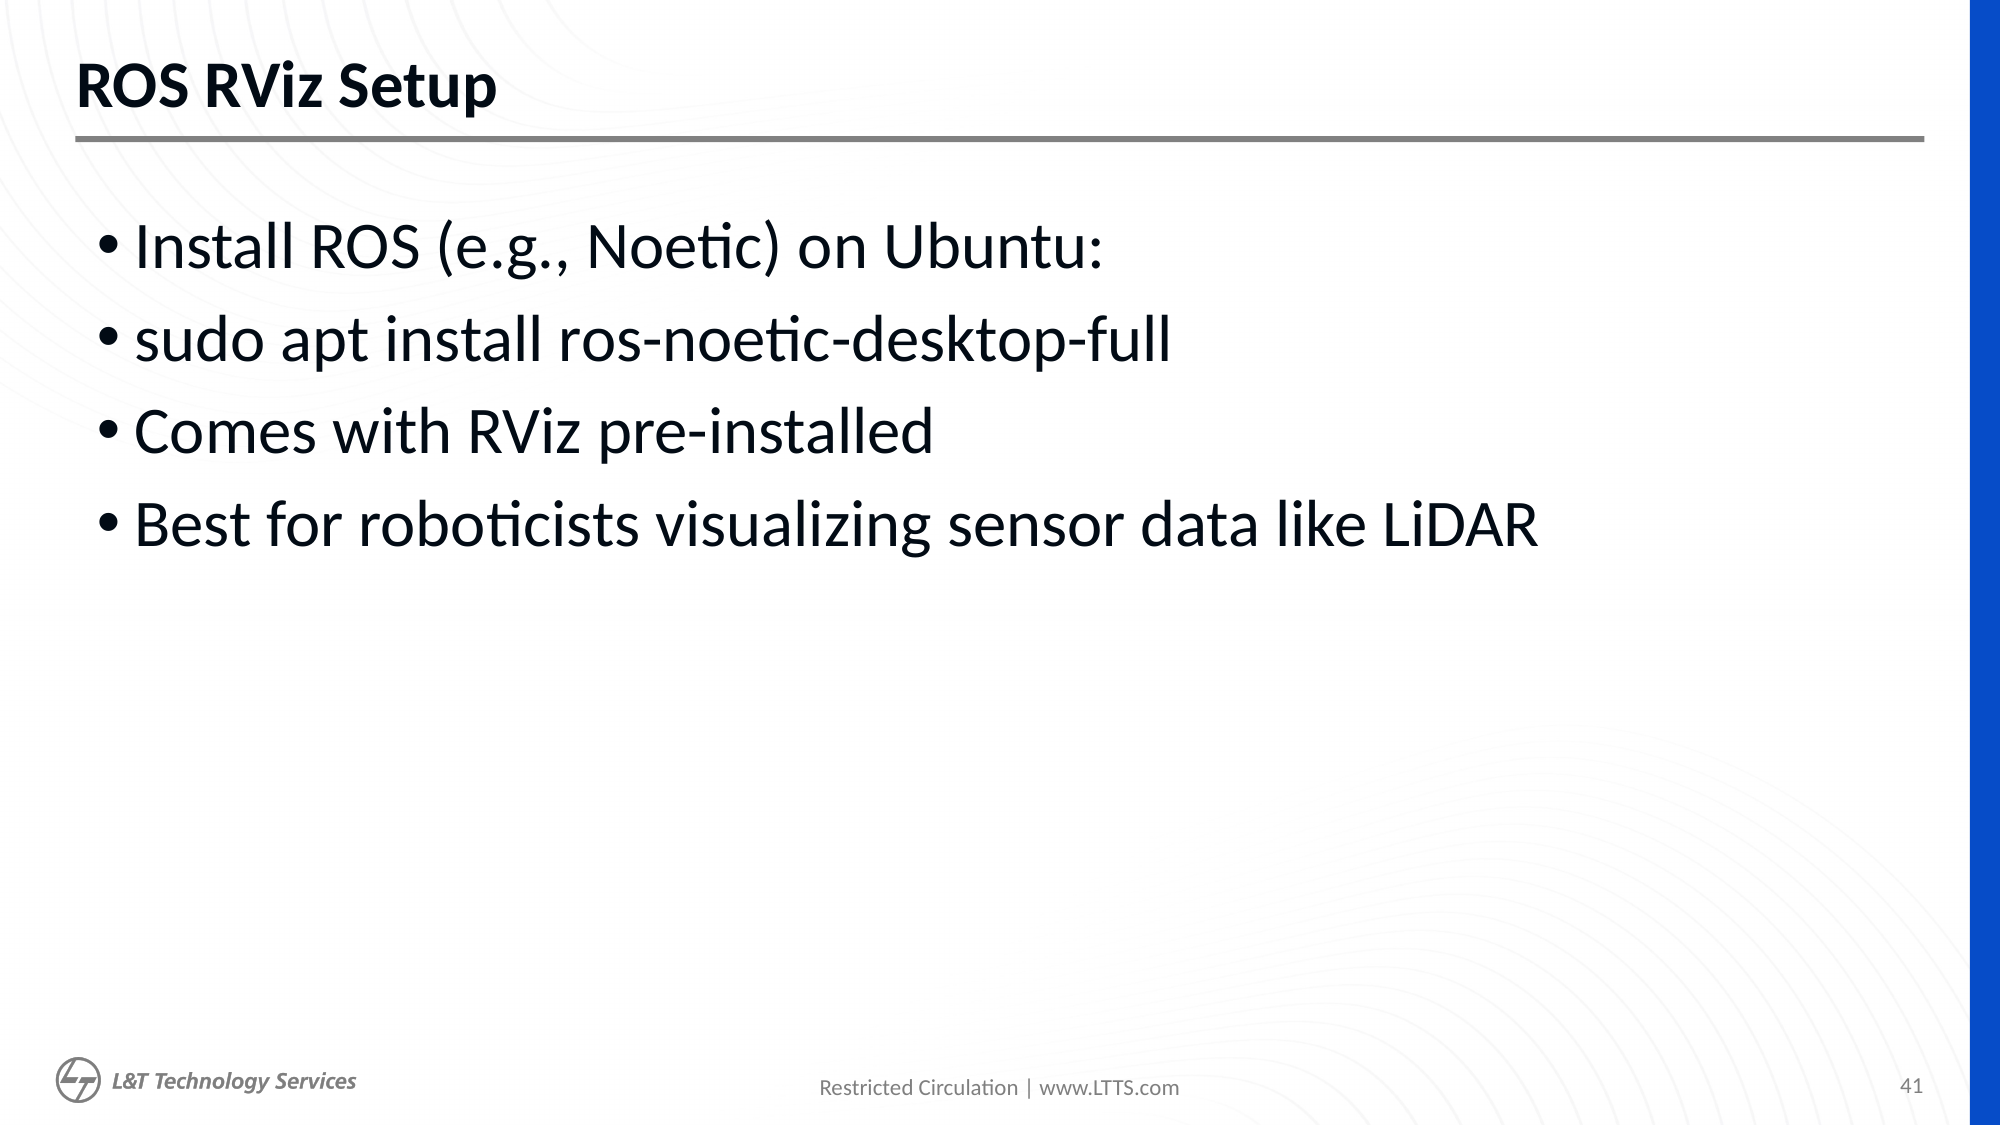

# ROS RViz Setup
Install ROS (e.g., Noetic) on Ubuntu:
sudo apt install ros-noetic-desktop-full
Comes with RViz pre-installed
Best for roboticists visualizing sensor data like LiDAR